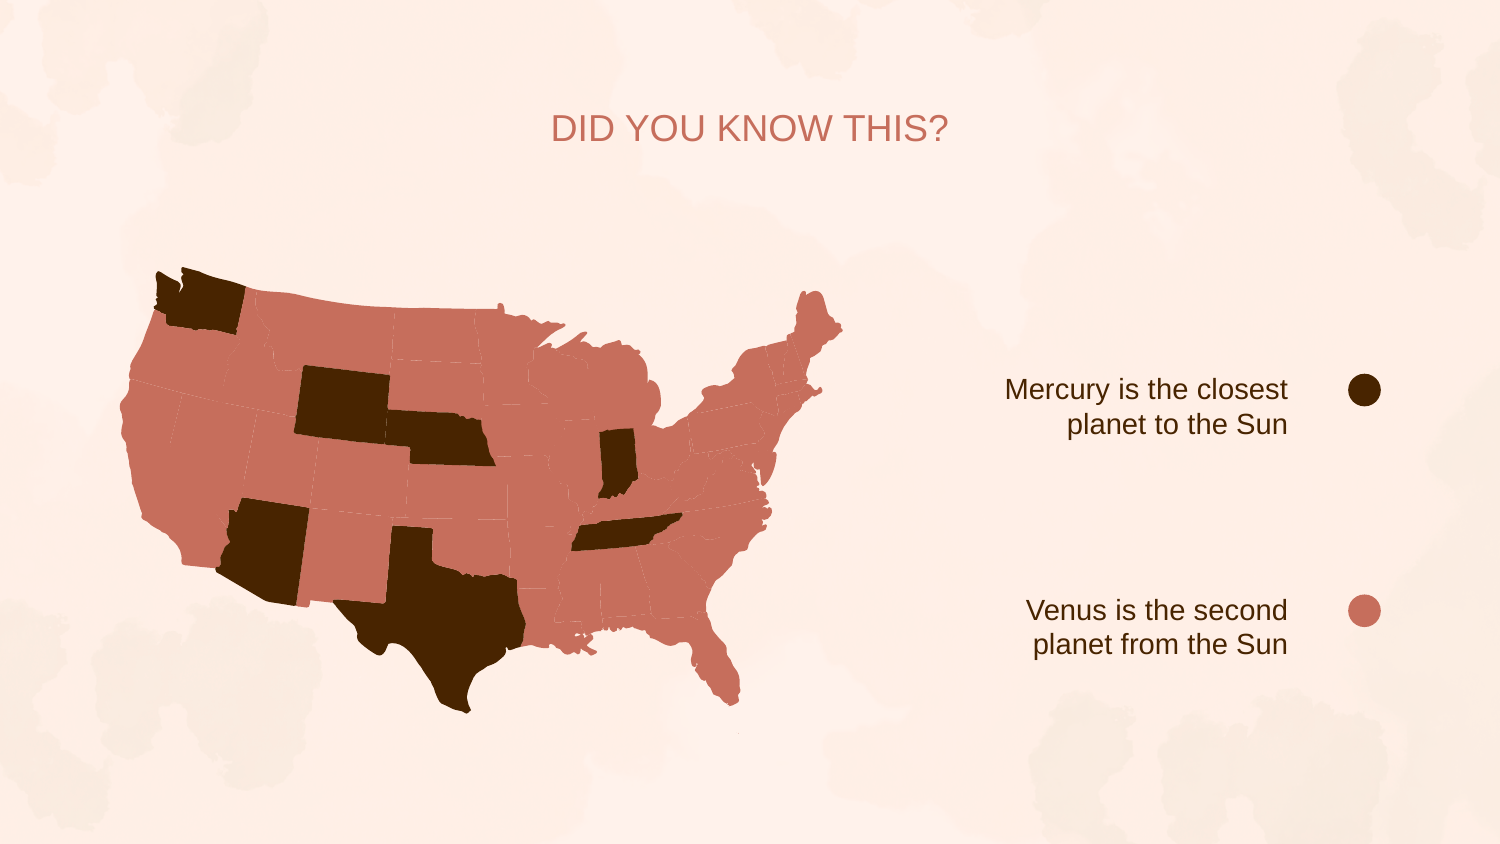

# DID YOU KNOW THIS?

Mercury is the closest planet to the Sun

Venus is the second planet from the Sun